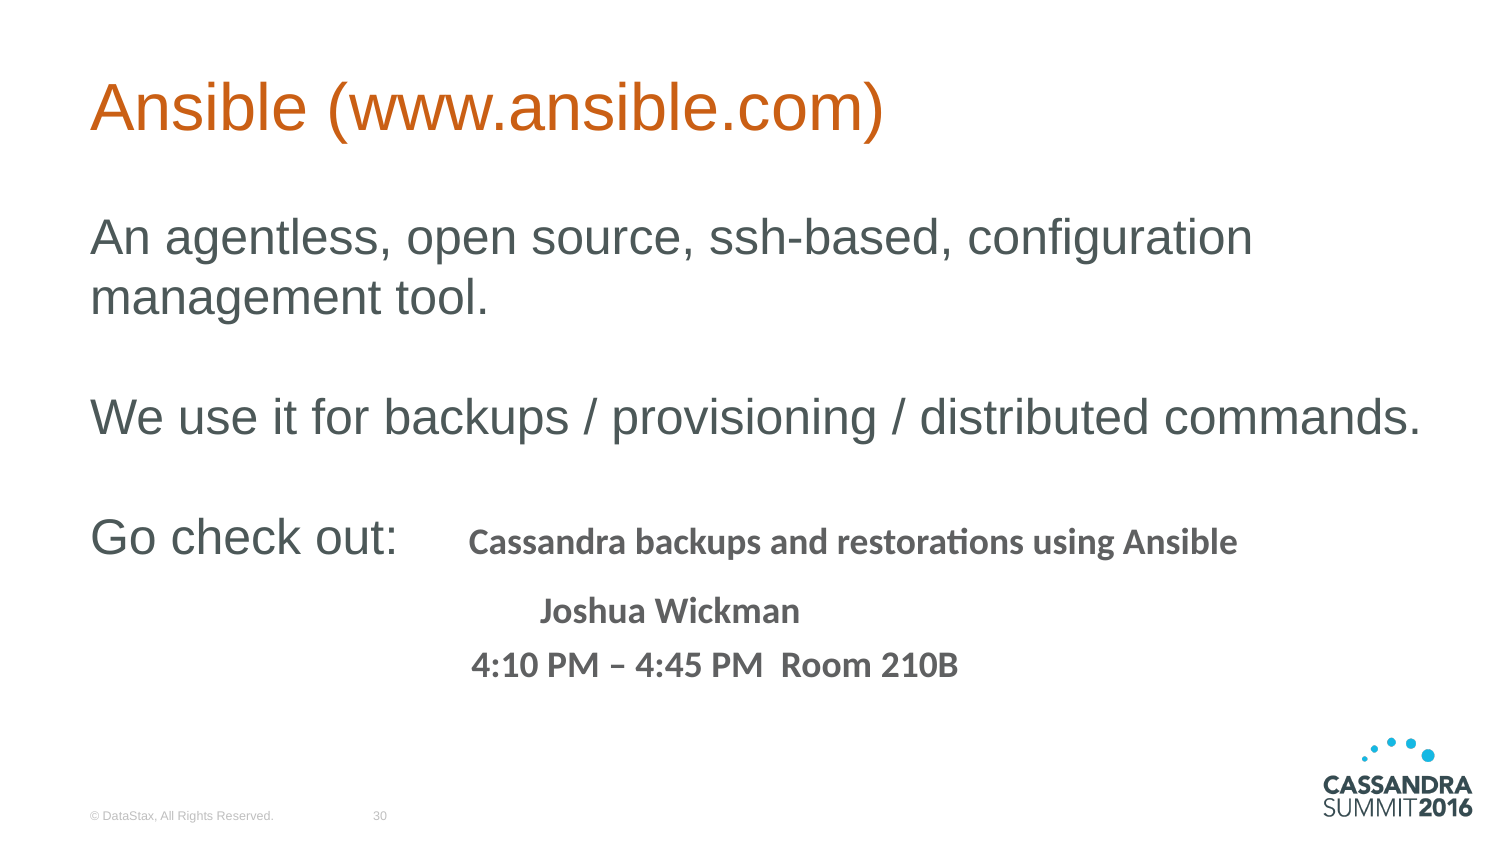

# Ansible (www.ansible.com)
An agentless, open source, ssh-based, configuration management tool.

We use it for backups / provisioning / distributed commands.

Go check out:     Cassandra backups and restorations using Ansible
			Joshua Wickman
                          4:10 PM – 4:45 PM  Room 210B
© DataStax, All Rights Reserved.
30